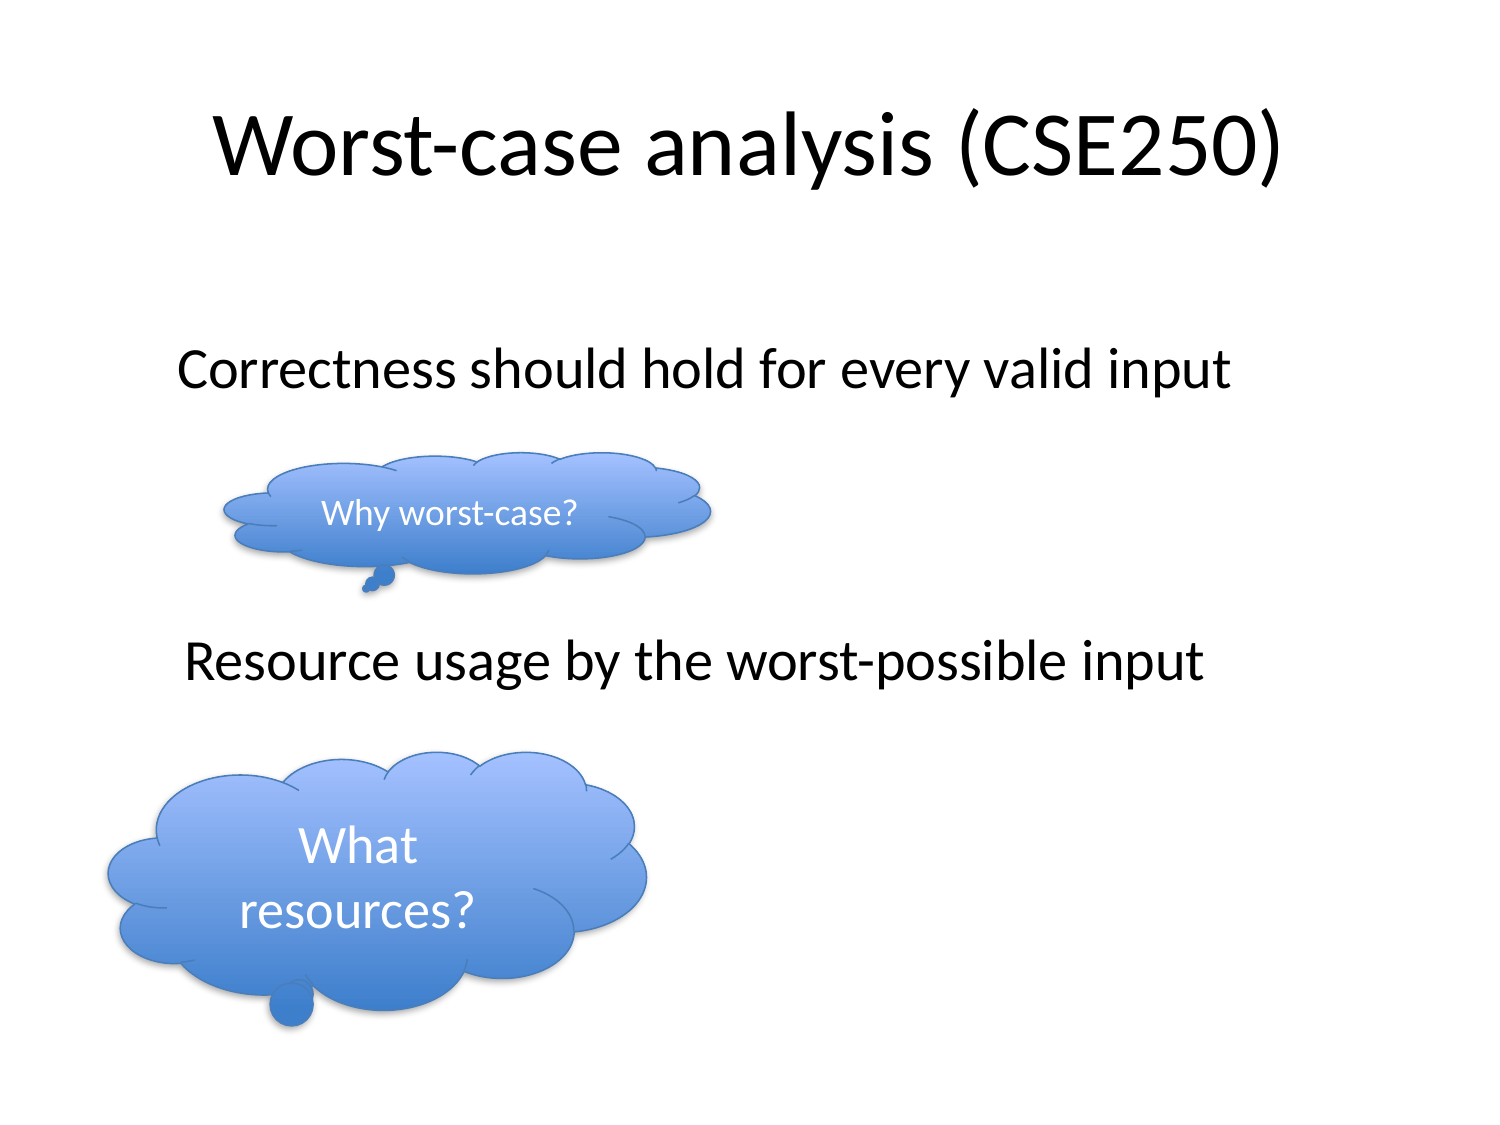

# Worst-case analysis (CSE250)
Correctness should hold for every valid input
Why worst-case?
Resource usage by the worst-possible input
What resources?